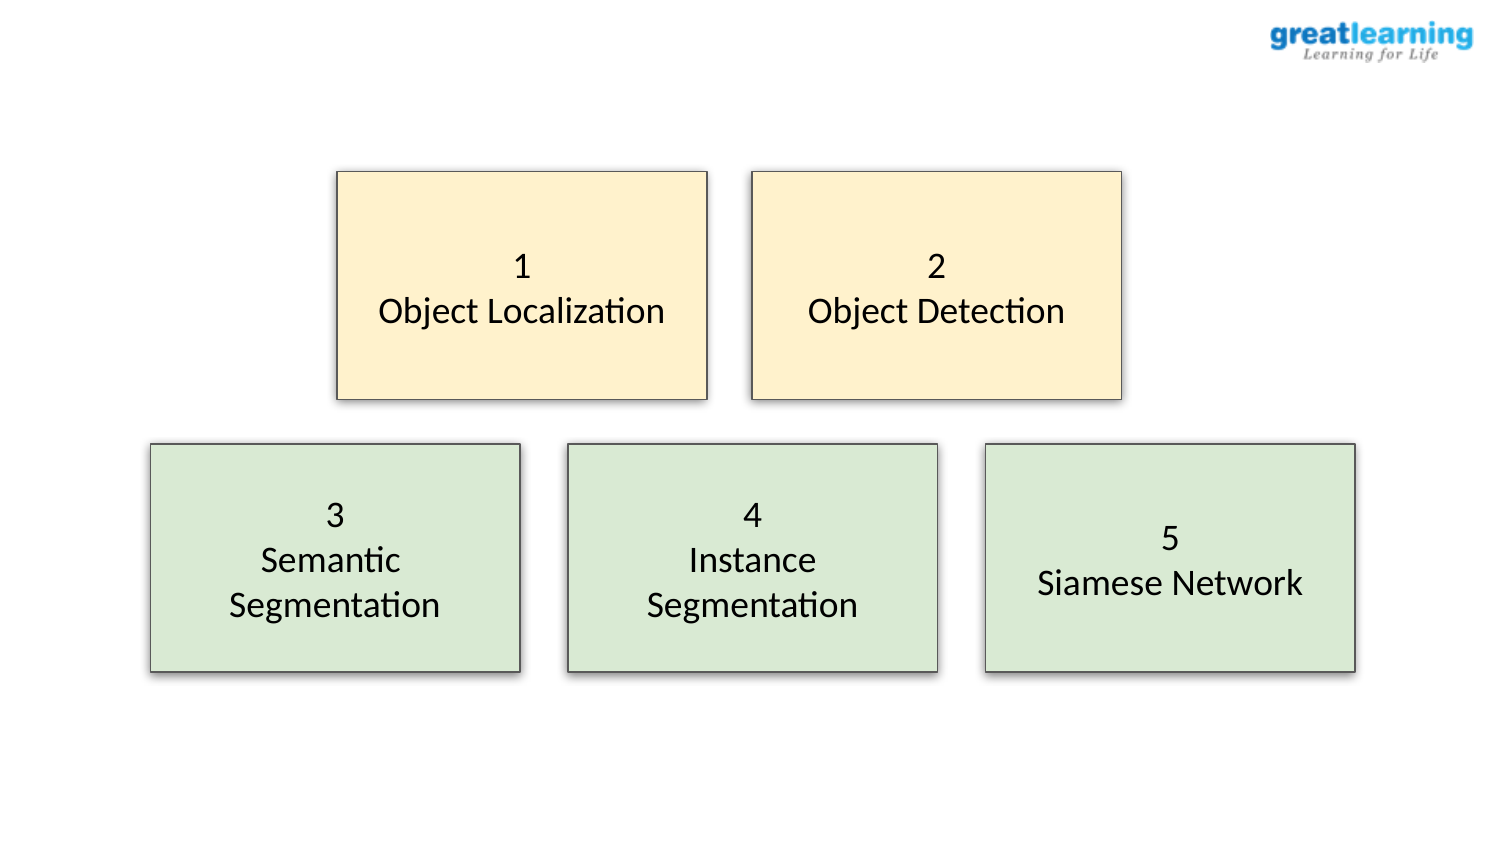

1
Object Localization
2
Object Detection
3
Semantic
Segmentation
4
Instance Segmentation
5
Siamese Network